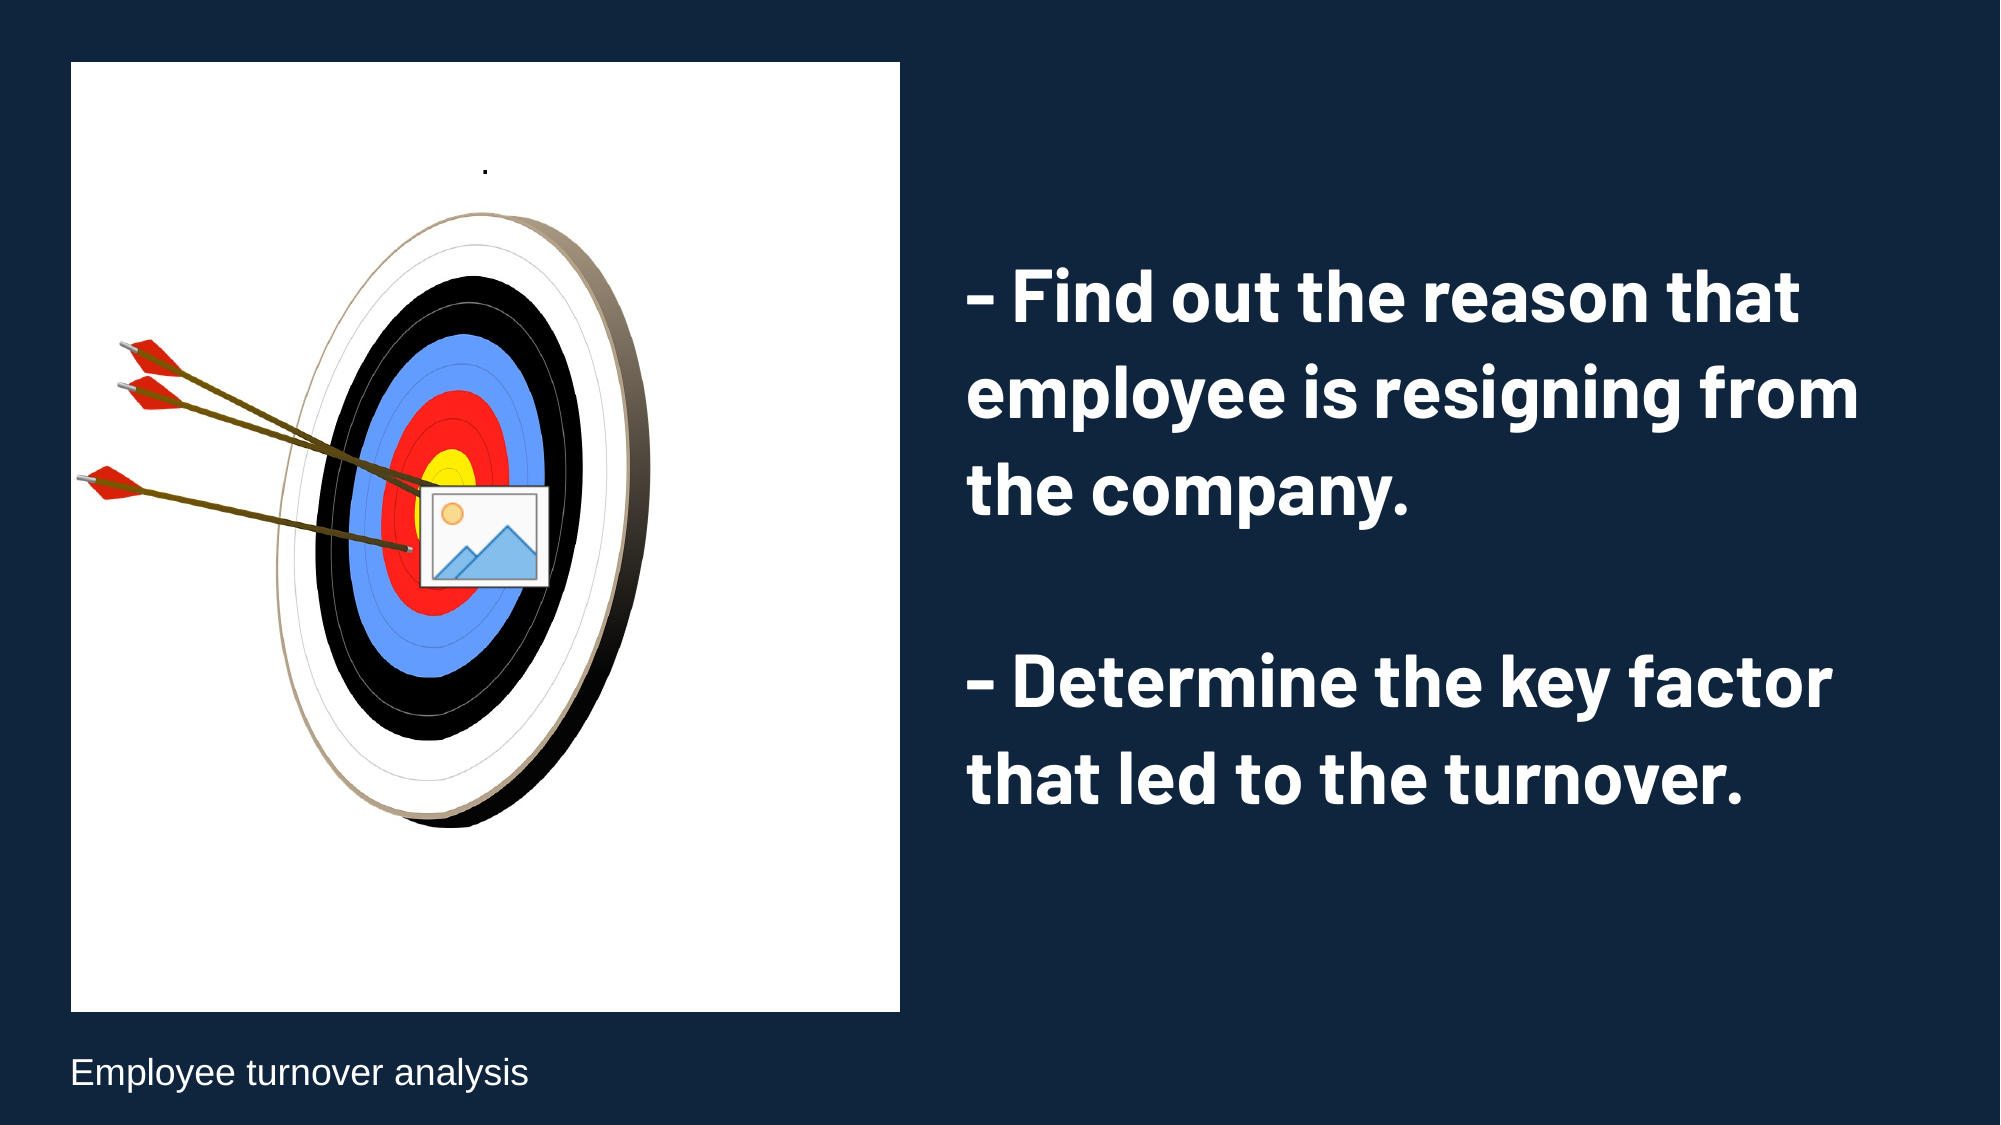

.
# - Find out the reason that employee is resigning from the company. - Determine the key factor that led to the turnover.
Employee turnover analysis